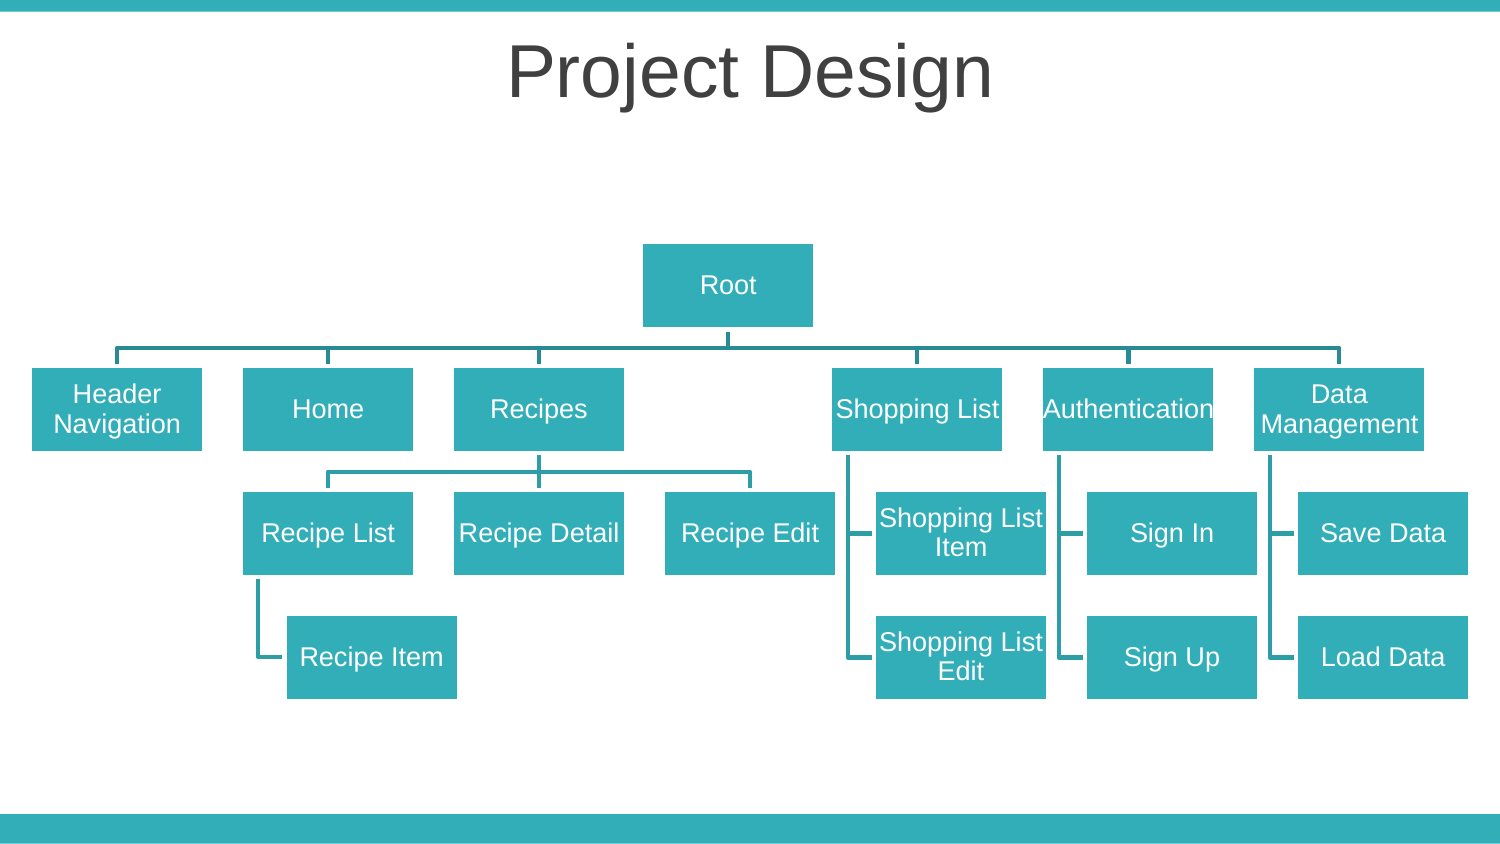

Project Design
Root
Header Navigation
Home
Recipes
Recipe List
Recipe Item
Recipe Detail
Recipe Edit
Shopping List
Shopping List Item
Shopping List Edit
Authentication
Sign In
Sign Up
Data Management
Save Data
Load Data